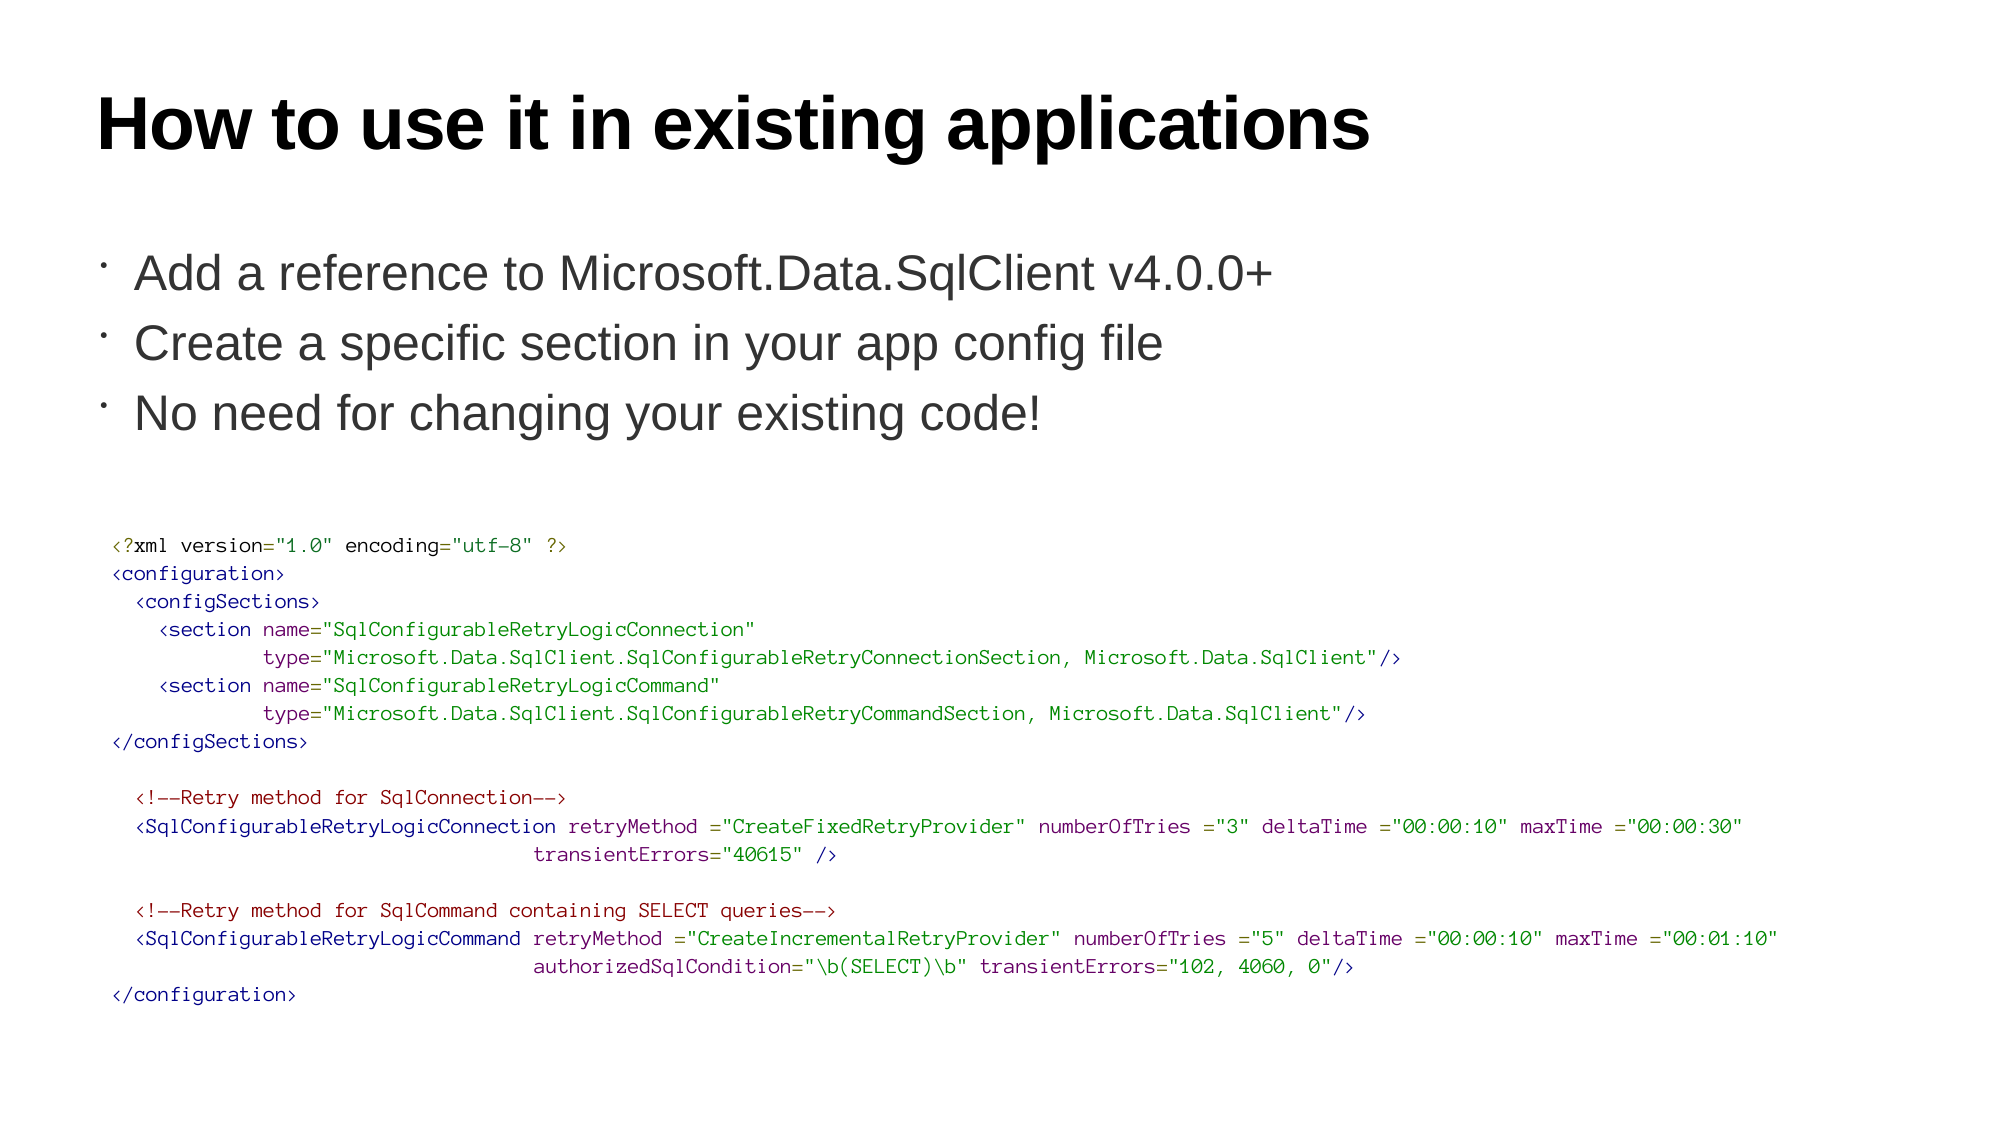

# How to use it in existing applications
Add a reference to Microsoft.Data.SqlClient v4.0.0+
Create a specific section in your app config file
No need for changing your existing code!
<?xml version="1.0" encoding="utf-8" ?>
<configuration>
  <configSections>
    <section name="SqlConfigurableRetryLogicConnection"
             type="Microsoft.Data.SqlClient.SqlConfigurableRetryConnectionSection, Microsoft.Data.SqlClient"/>
    <section name="SqlConfigurableRetryLogicCommand"
             type="Microsoft.Data.SqlClient.SqlConfigurableRetryCommandSection, Microsoft.Data.SqlClient"/>
</configSections>

  <!--Retry method for SqlConnection-->
  <SqlConfigurableRetryLogicConnection retryMethod ="CreateFixedRetryProvider" numberOfTries ="3" deltaTime ="00:00:10" maxTime ="00:00:30"
                                    transientErrors="40615" />

  <!--Retry method for SqlCommand containing SELECT queries-->
  <SqlConfigurableRetryLogicCommand retryMethod ="CreateIncrementalRetryProvider" numberOfTries ="5" deltaTime ="00:00:10" maxTime ="00:01:10"
                                    authorizedSqlCondition="\b(SELECT)\b" transientErrors="102, 4060, 0"/>
</configuration>